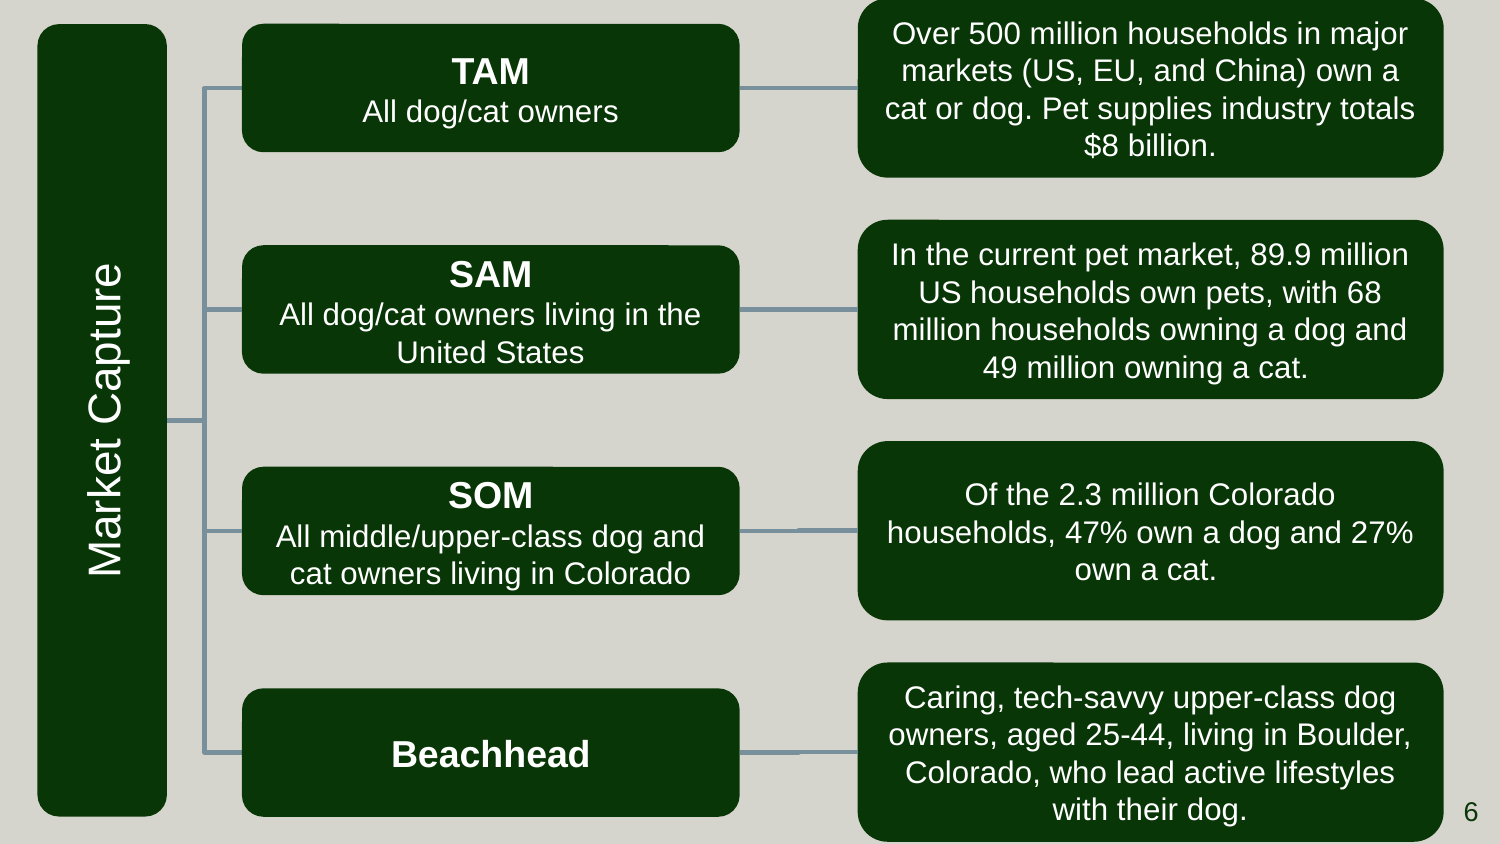

Over 500 million households in major markets (US, EU, and China) own a cat or dog. Pet supplies industry totals $8 billion.
TAM
All dog/cat owners
In the current pet market, 89.9 million US households own pets, with 68 million households owning a dog and 49 million owning a cat.
SAM
All dog/cat owners living in the United States
Market Capture
Of the 2.3 million Colorado households, 47% own a dog and 27% own a cat.
SOM
All middle/upper-class dog and cat owners living in Colorado
Caring, tech-savvy upper-class dog owners, aged 25-44, living in Boulder, Colorado, who lead active lifestyles with their dog.
Beachhead
6

6